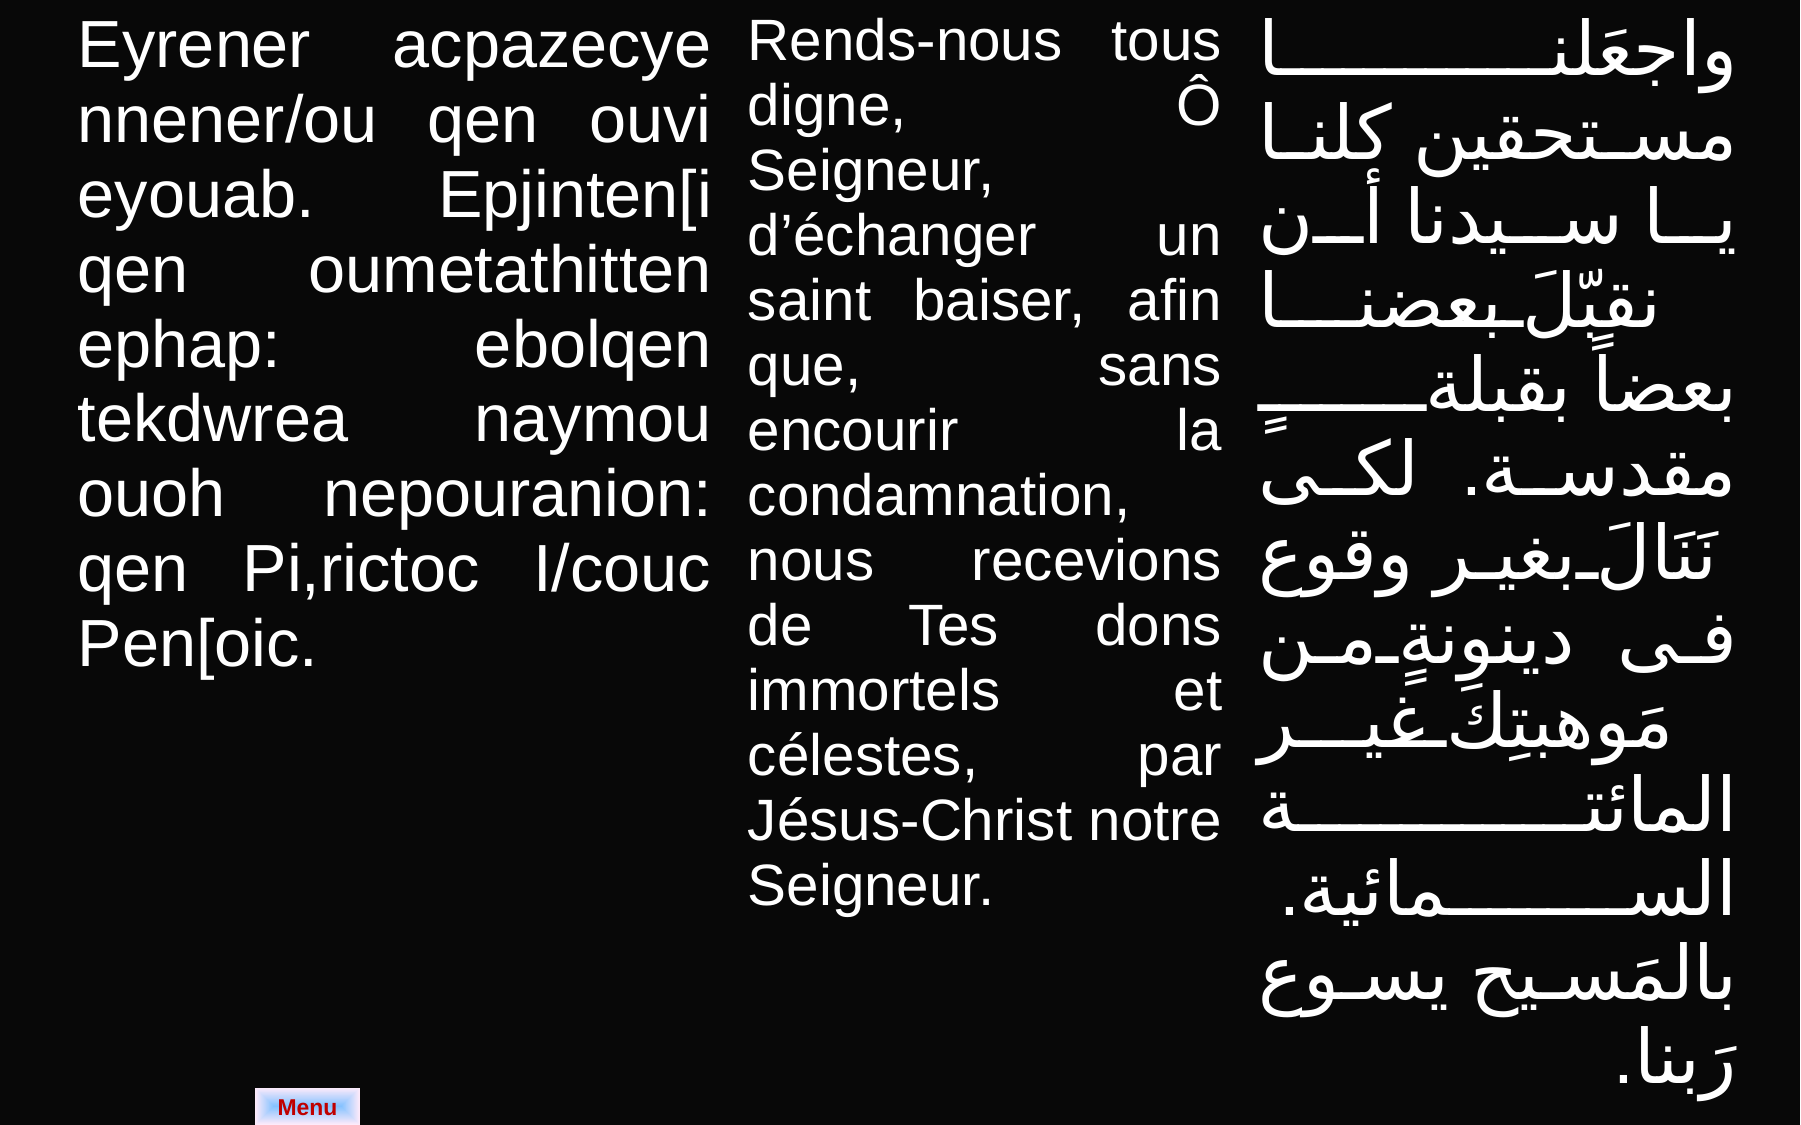

| Eyrener acpazecye nnener/ou qen ouvi eyouab. Epjinten[i qen oumetathitten ephap: ebolqen tekdwrea naymou ouoh nepouranion: qen Pi,rictoc I/couc Pen[oic. | Rends-nous tous digne, Ô Seigneur, d’échanger un saint baiser, afin que, sans encourir la condamnation, nous recevions de Tes dons immortels et célestes, par Jésus-Christ notre Seigneur. | واجعَلنا مستحقين كلنا يا سيدنا أن نقبّلَ بعضنا بعضاً بقبلةٍ مقدسة. لكى نَنَالَ بغير وقوع فى دينونةٍ من مَوهبتِكَ غير المائتة السمائية. بالمَسيح يسوع رَبنا. |
| --- | --- | --- |

Menu